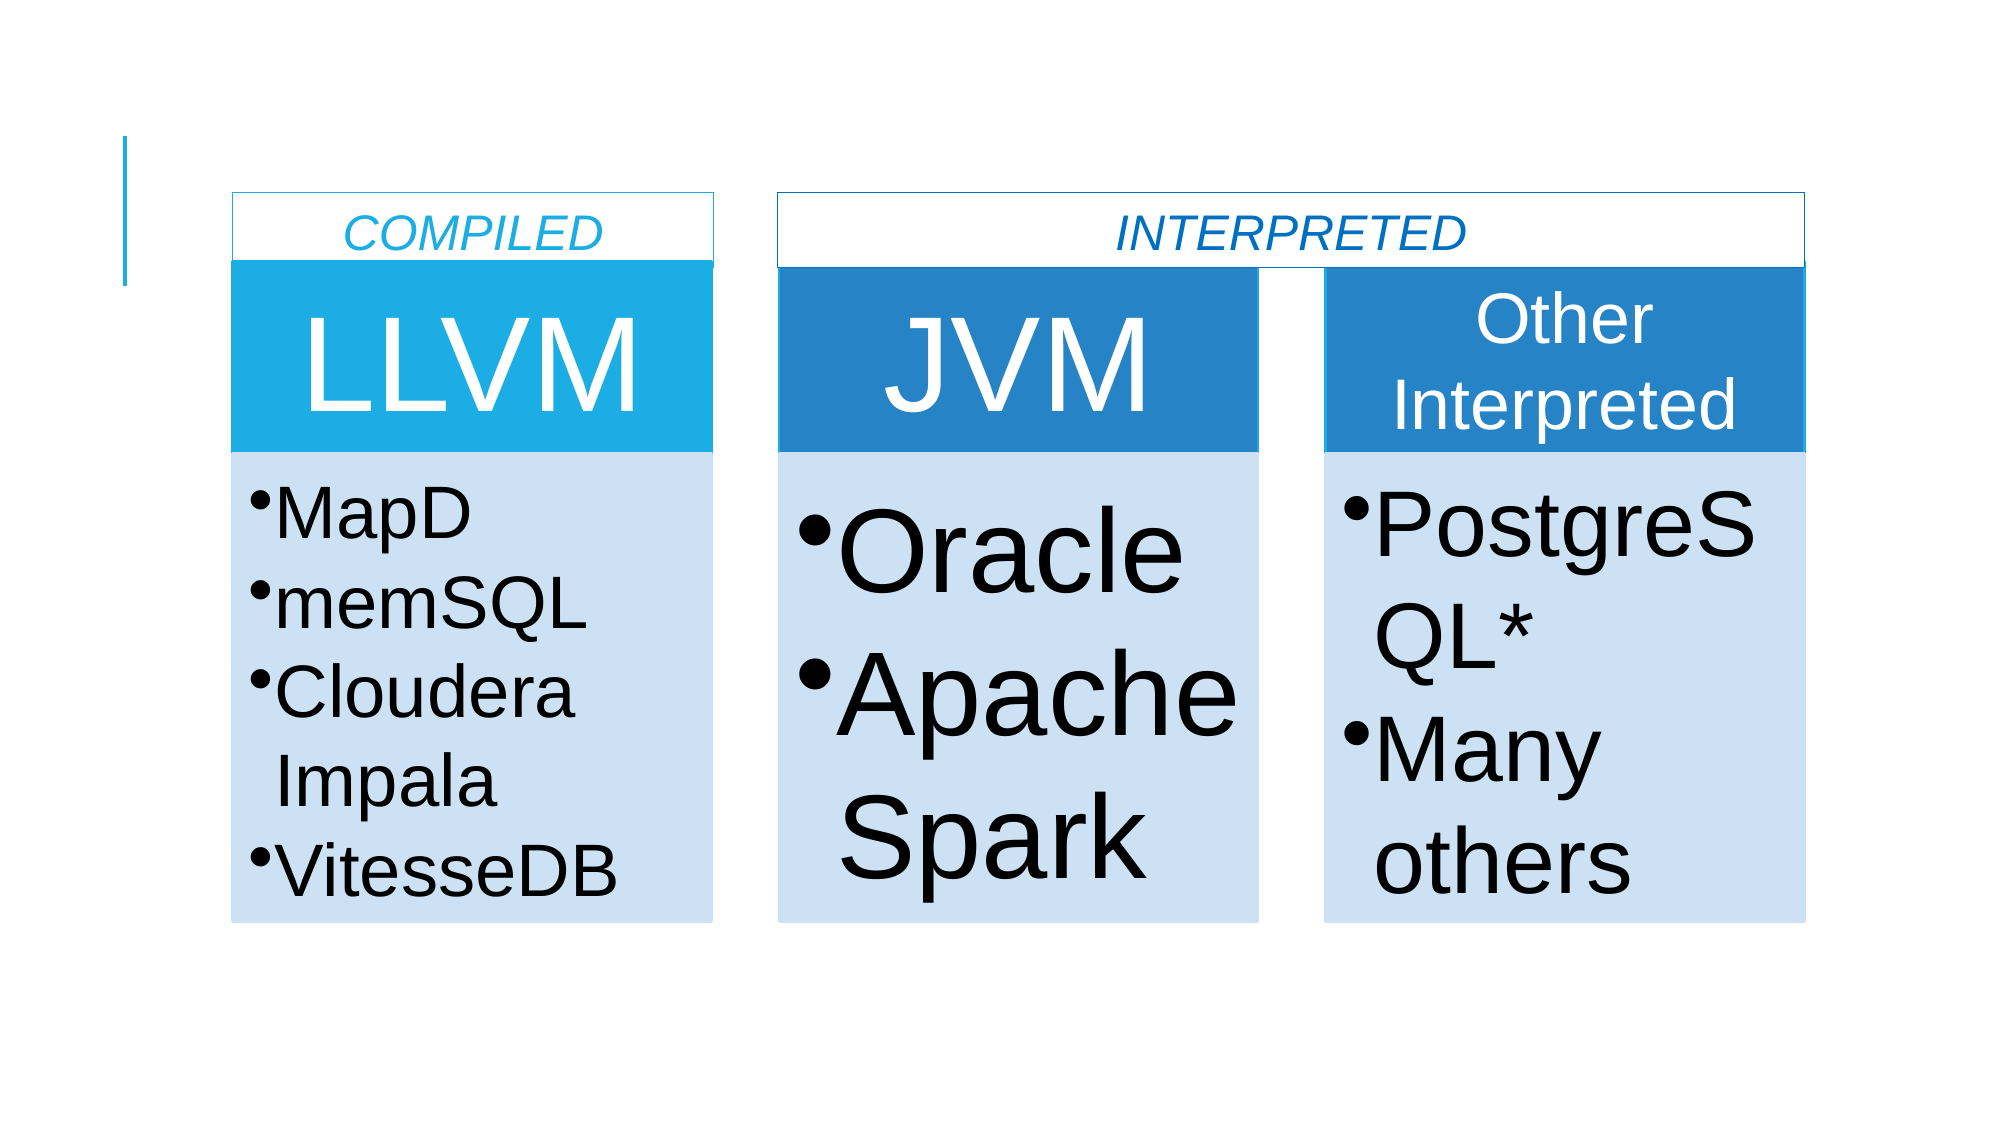

COMPILED
INTERPRETED
LLVM
MapD
JVM
Oracle
memSQL
Cloudera Impala
Apache Spark
VitesseDB
Other Interpreted
PostgreSQL*
Many others